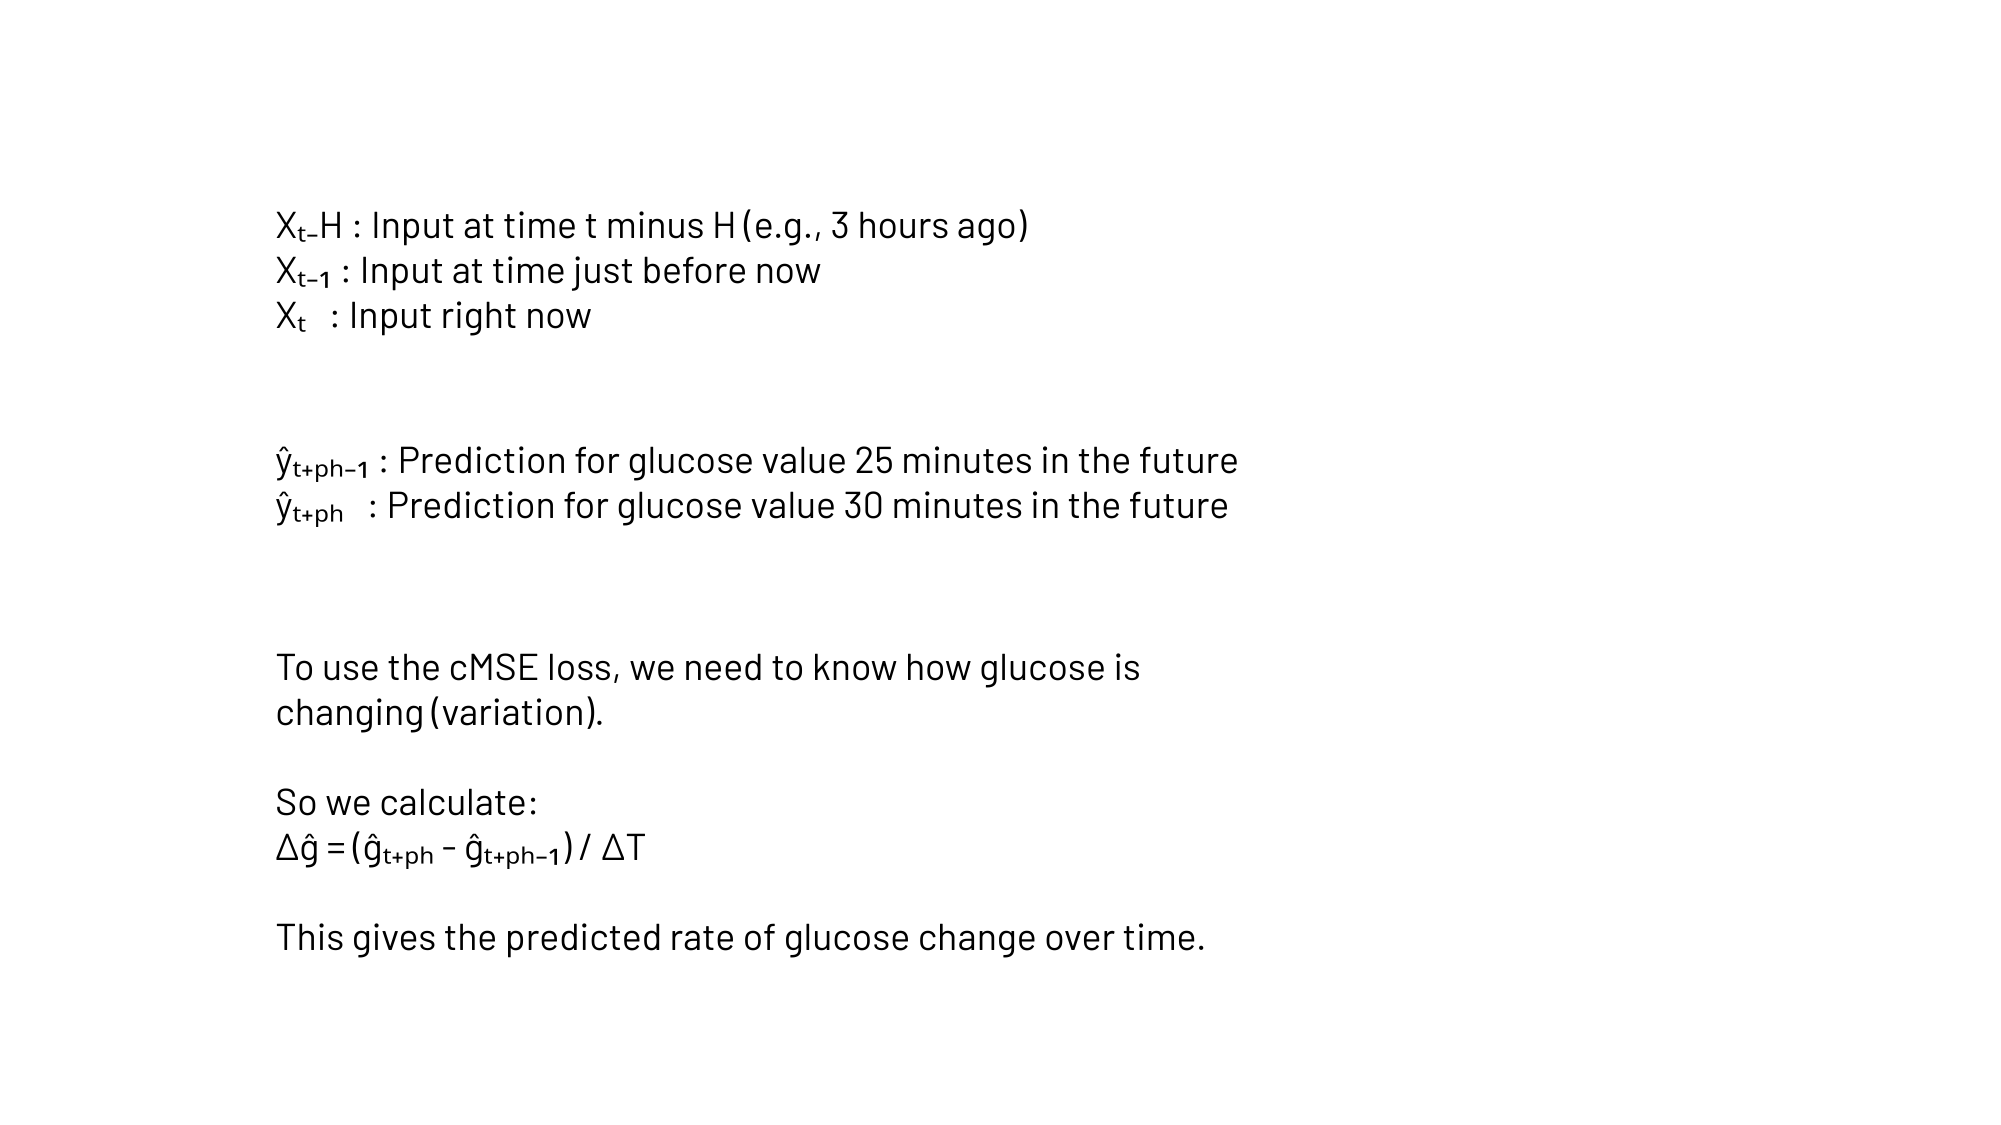

Xₜ₋H : Input at time t minus H (e.g., 3 hours ago)
Xₜ₋₁ : Input at time just before now
Xₜ   : Input right now
ŷₜ₊ₚₕ₋₁ : Prediction for glucose value 25 minutes in the future
ŷₜ₊ₚₕ   : Prediction for glucose value 30 minutes in the future
To use the cMSE loss, we need to know how glucose is changing (variation).

So we calculate:
Δĝ = (ĝₜ₊ₚₕ - ĝₜ₊ₚₕ₋₁) / ΔT

This gives the predicted rate of glucose change over time.